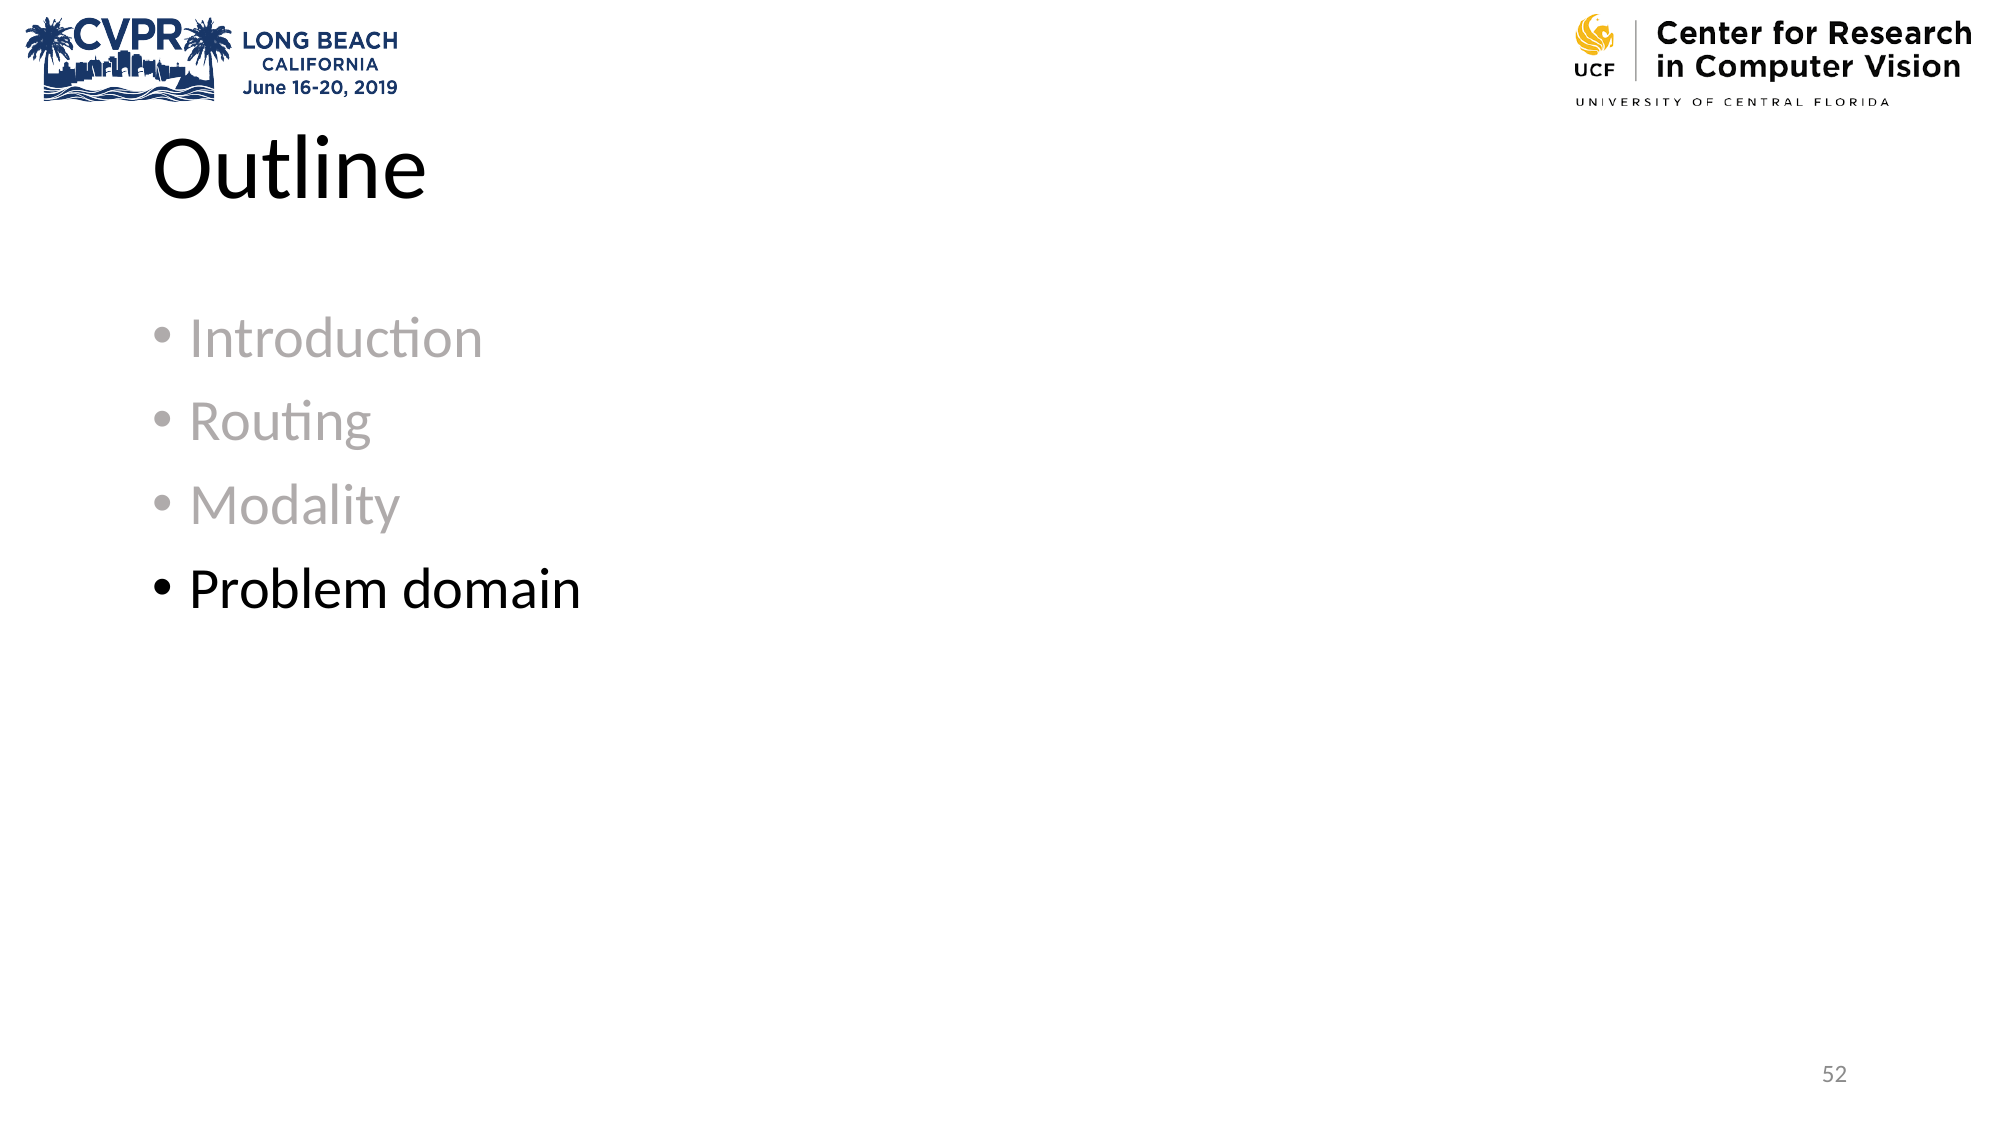

# Outline
Introduction
Routing
Modality
Problem domain
52